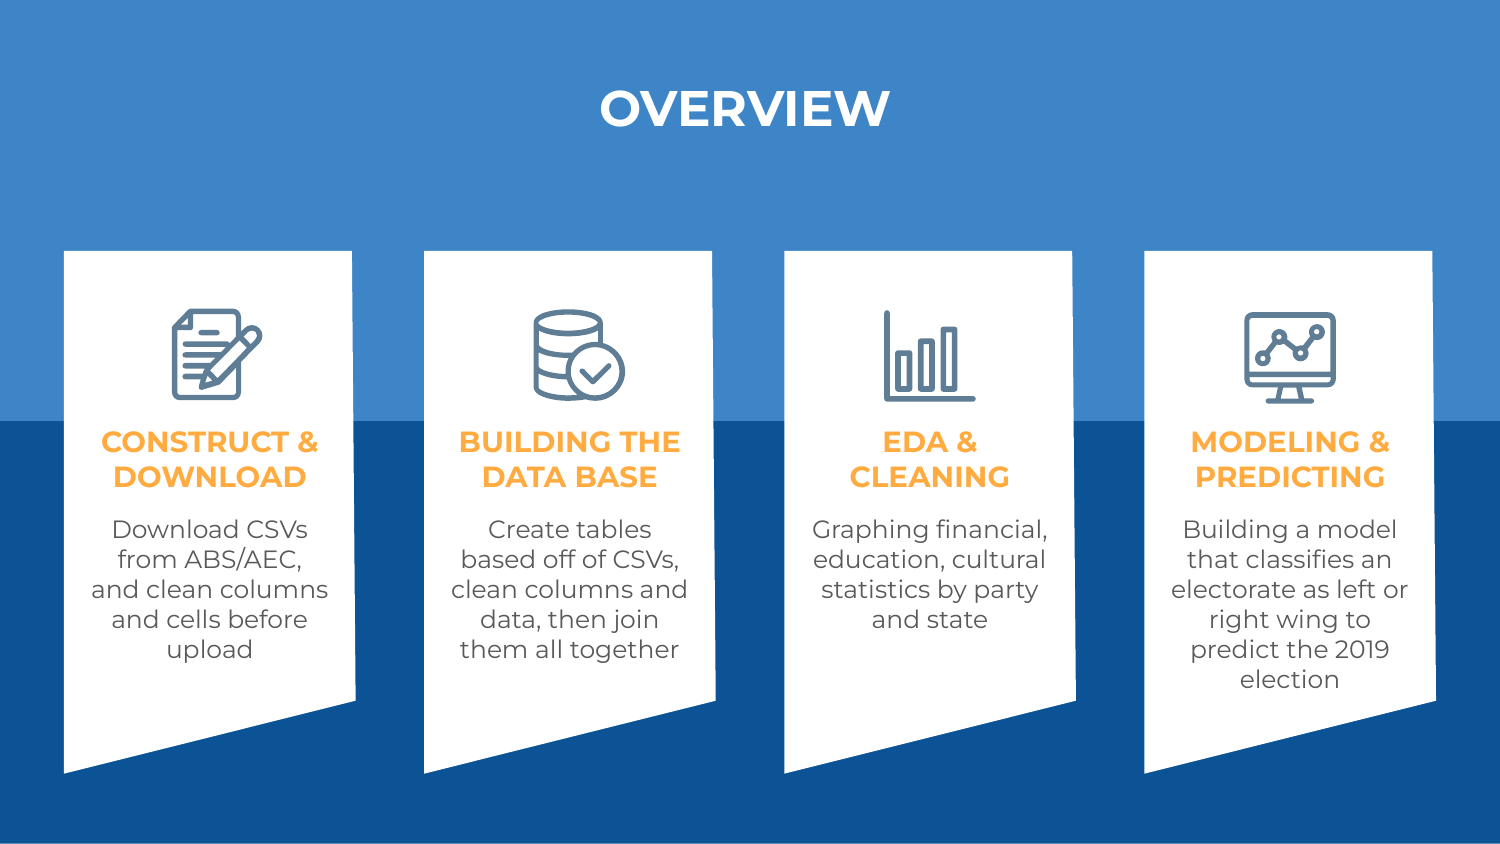

# OVERVIEW

CONSTRUCT & DOWNLOAD
BUILDING THE DATA BASE
EDA & CLEANING
MODELING & PREDICTING
Download CSVs from ABS/AEC, and clean columns and cells before upload
Create tables based off of CSVs, clean columns and data, then join them all together
Graphing financial, education, cultural statistics by party and state
Building a model that classifies an electorate as left or right wing to predict the 2019 election